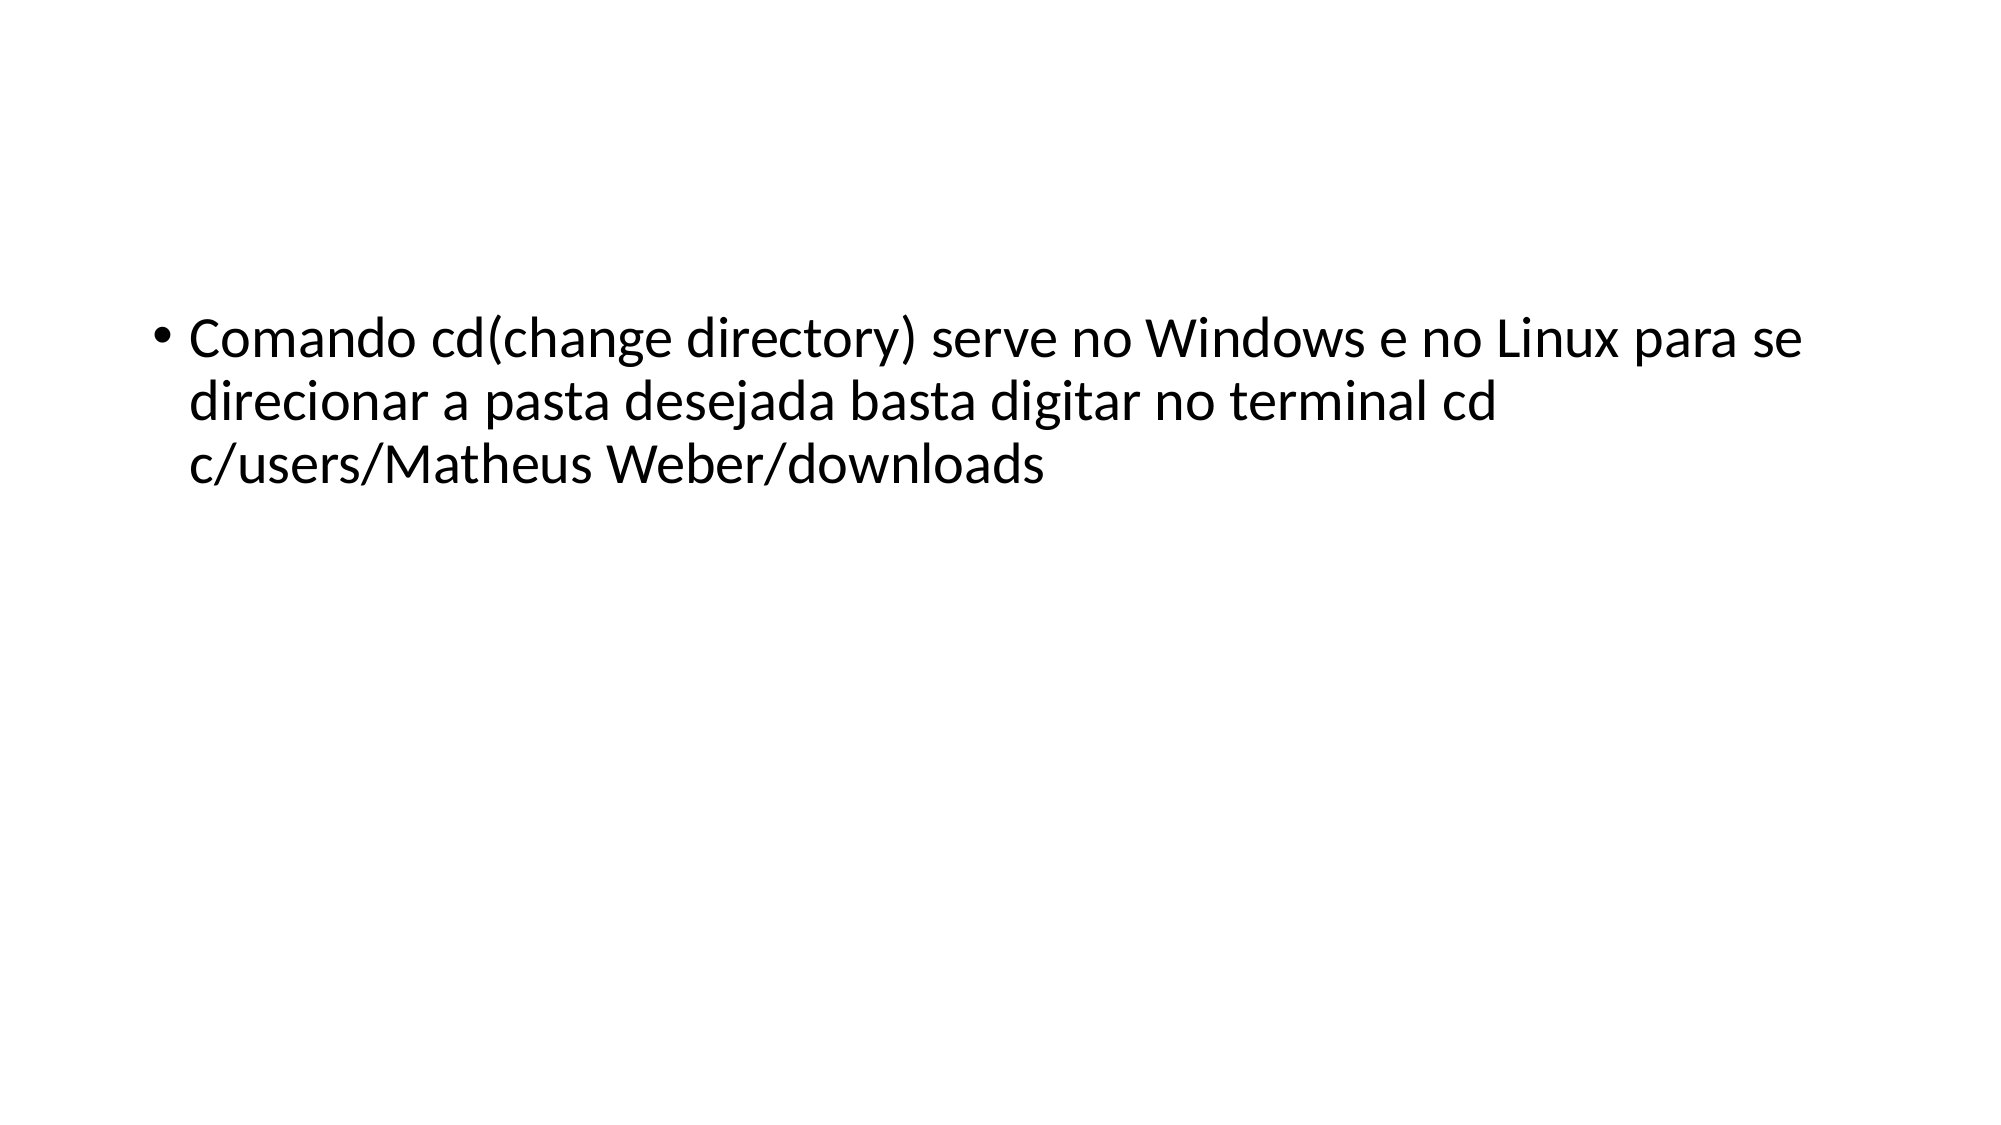

#
Comando cd(change directory) serve no Windows e no Linux para se direcionar a pasta desejada basta digitar no terminal cd c/users/Matheus Weber/downloads